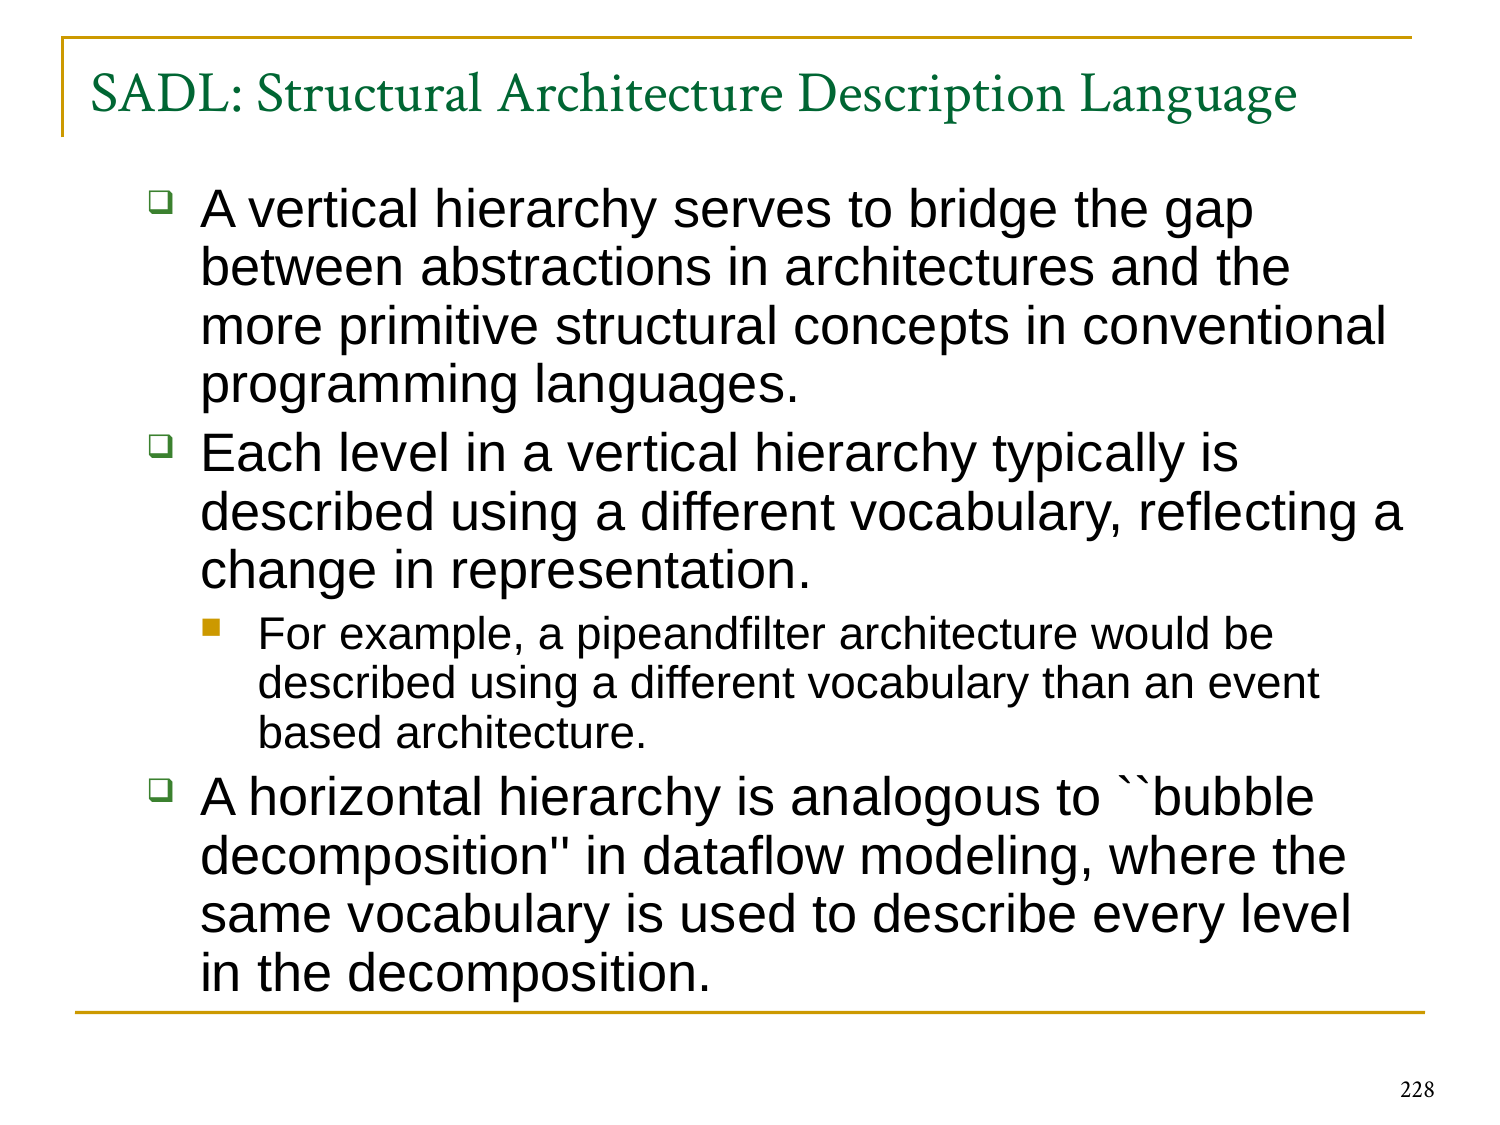

# SADL: Structural Architecture Description Language

A vertical hierarchy serves to bridge the gap between abstractions in architectures and the more primitive structural concepts in conventional programming languages.
Each level in a vertical hierarchy typically is described using a different vocabulary, reflecting a change in representation.
For example, a pipe­and­filter architecture would be described using a different vocabulary than an event­based architecture.
A horizontal hierarchy is analogous to ``bubble decomposition'' in dataflow modeling, where the same vocabulary is used to describe every level in the decomposition.
228